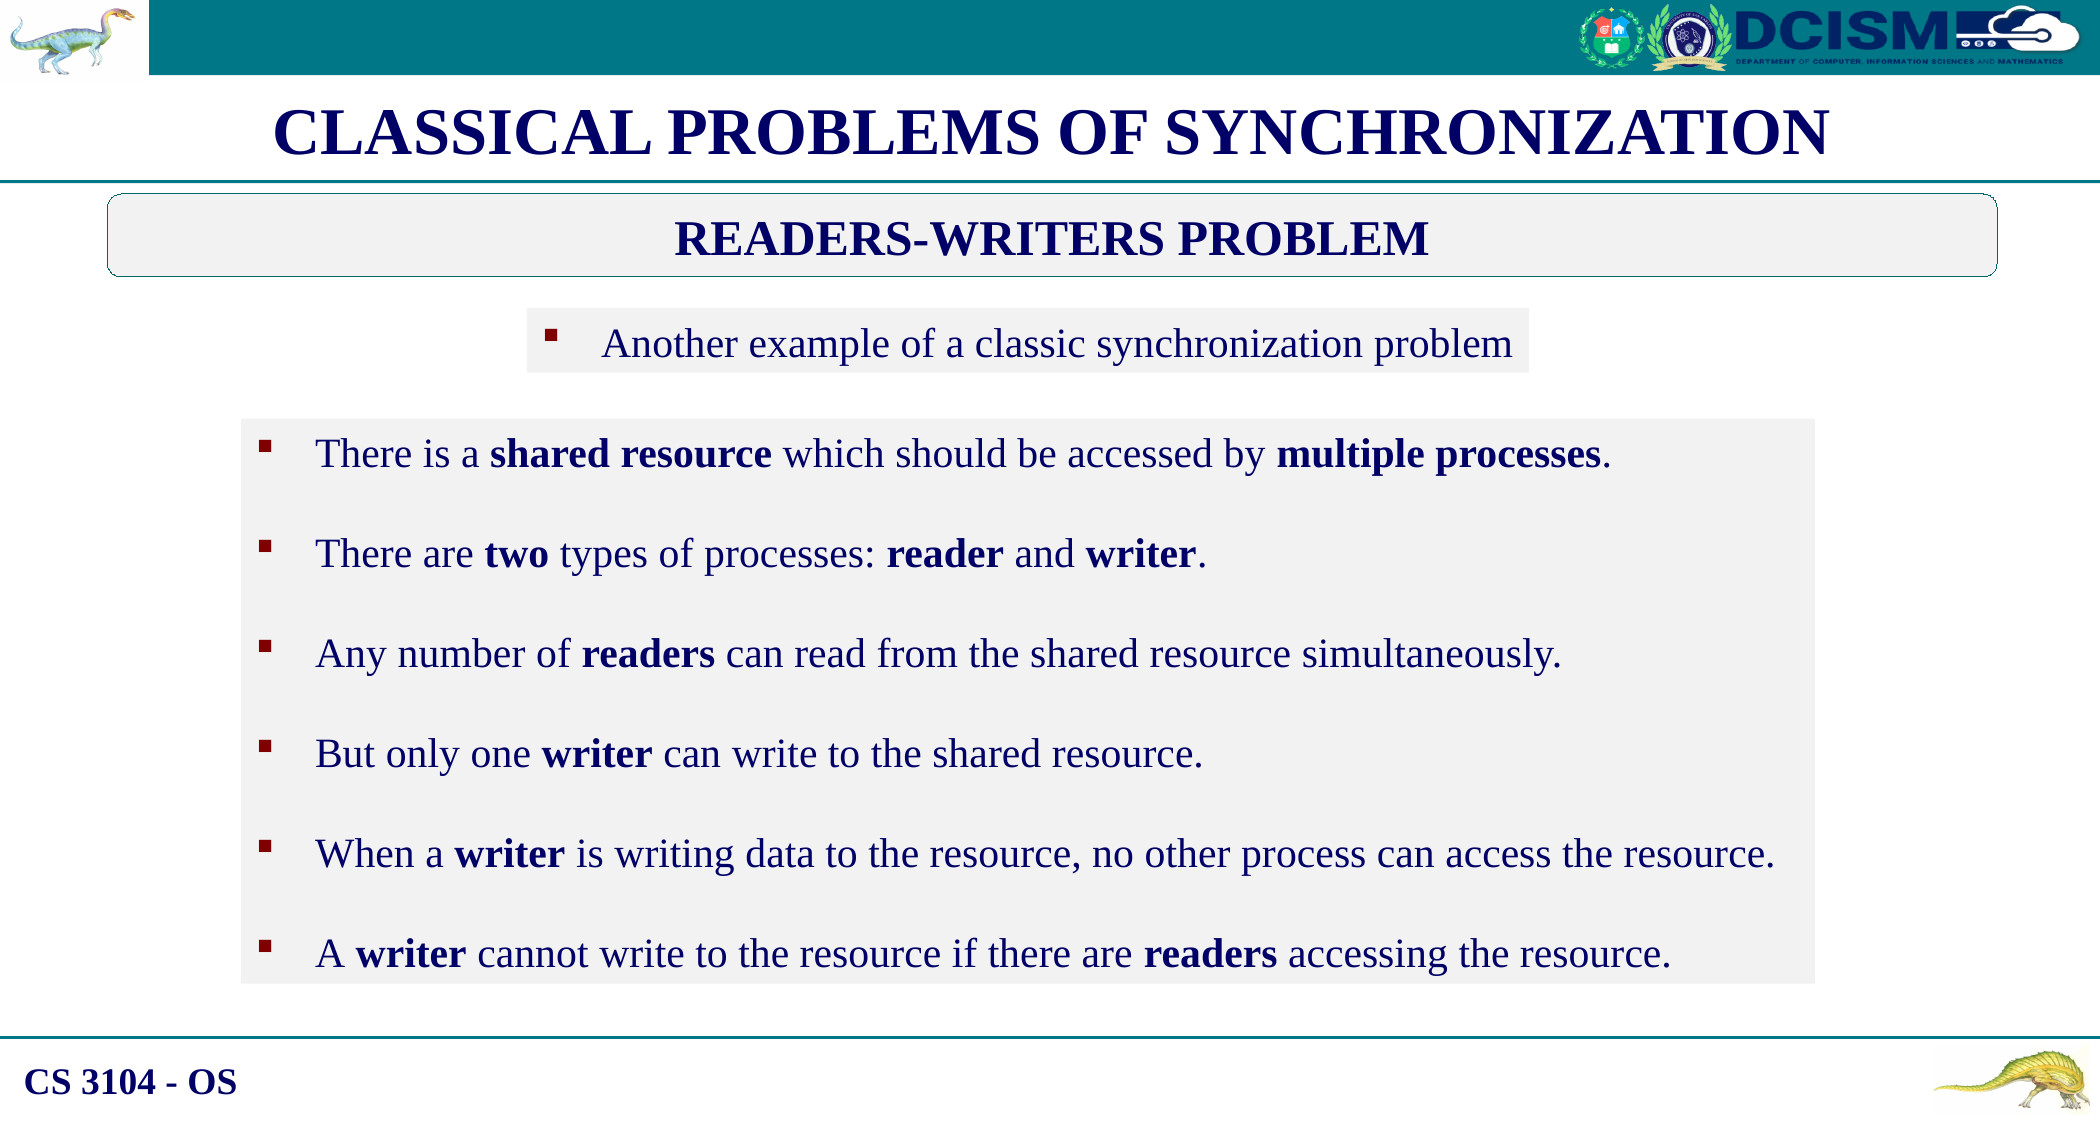

CLASSICAL PROBLEMS OF SYNCHRONIZATION
READERS-WRITERS PROBLEM
Another example of a classic synchronization problem
There is a shared resource which should be accessed by multiple processes.

There are two types of processes: reader and writer.

Any number of readers can read from the shared resource simultaneously.

But only one writer can write to the shared resource.

When a writer is writing data to the resource, no other process can access the resource.

A writer cannot write to the resource if there are readers accessing the resource.